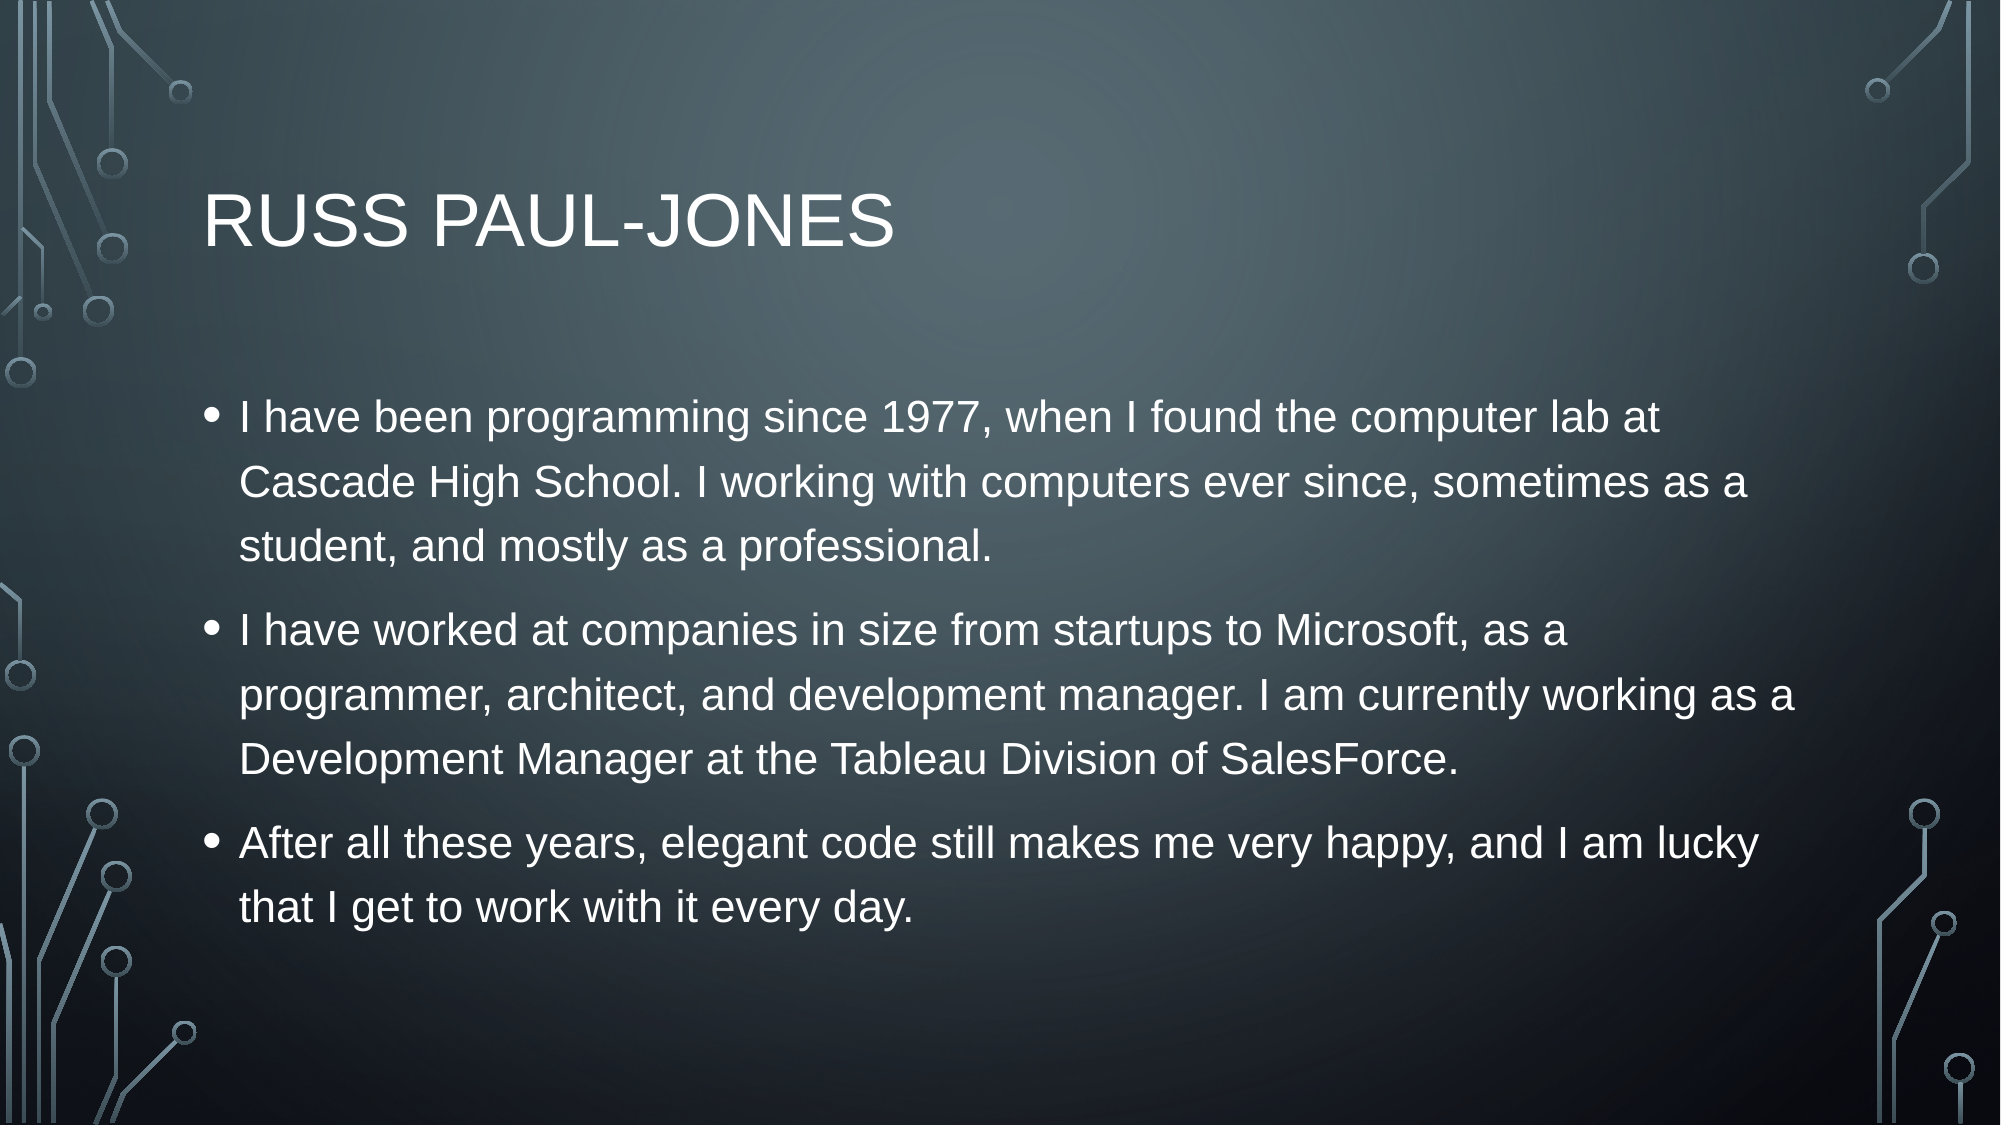

# Russ paul-jones
I have been programming since 1977, when I found the computer lab at Cascade High School. I working with computers ever since, sometimes as a student, and mostly as a professional.
I have worked at companies in size from startups to Microsoft, as a programmer, architect, and development manager. I am currently working as a Development Manager at the Tableau Division of SalesForce.
After all these years, elegant code still makes me very happy, and I am lucky that I get to work with it every day.